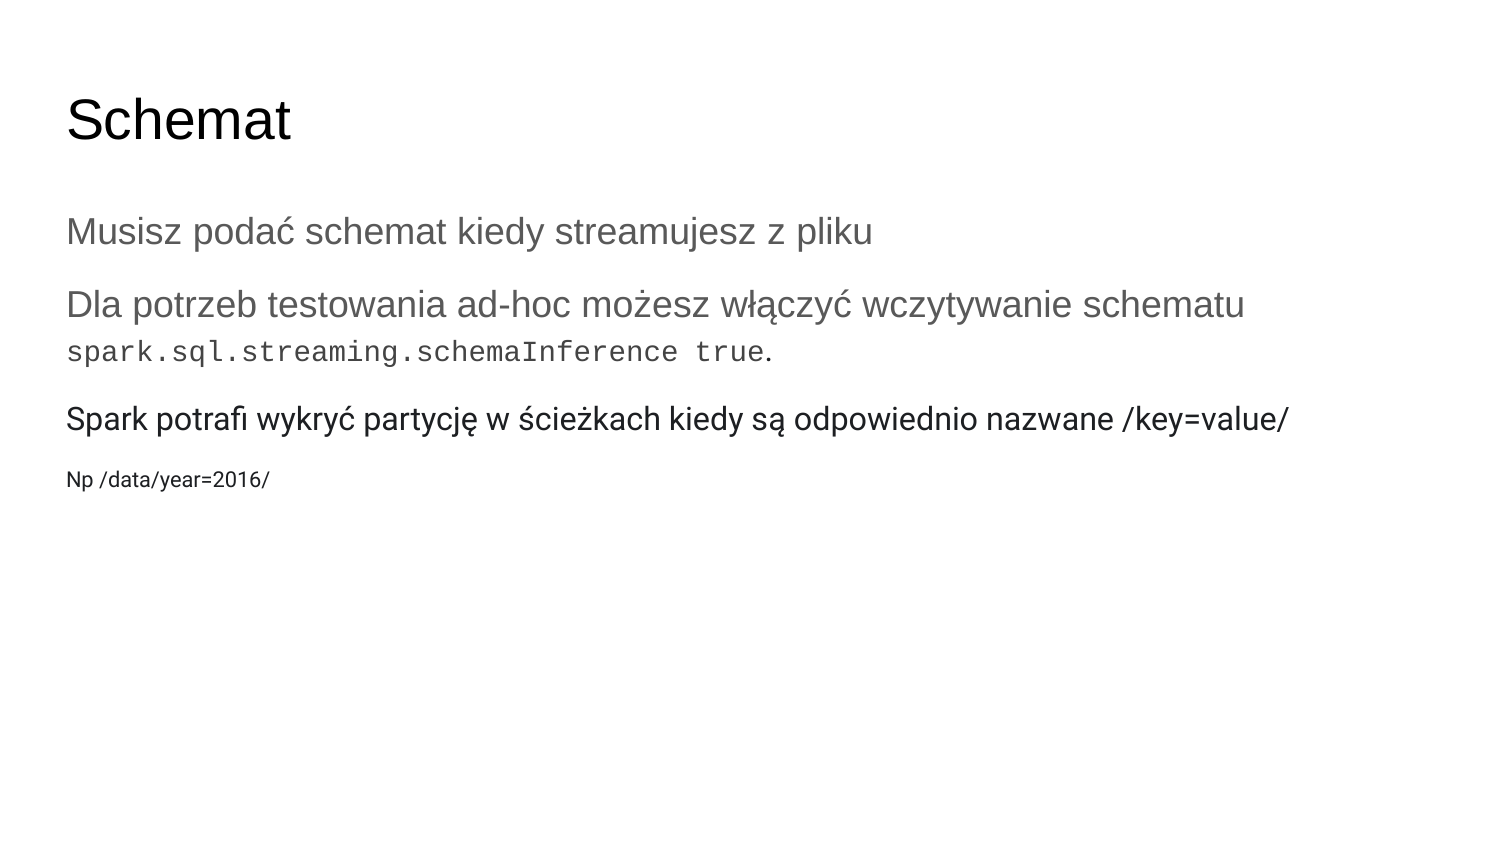

# Schemat
Musisz podać schemat kiedy streamujesz z pliku
Dla potrzeb testowania ad-hoc możesz włączyć wczytywanie schematu spark.sql.streaming.schemaInference  true.
Spark potrafi wykryć partycję w ścieżkach kiedy są odpowiednio nazwane /key=value/
Np /data/year=2016/